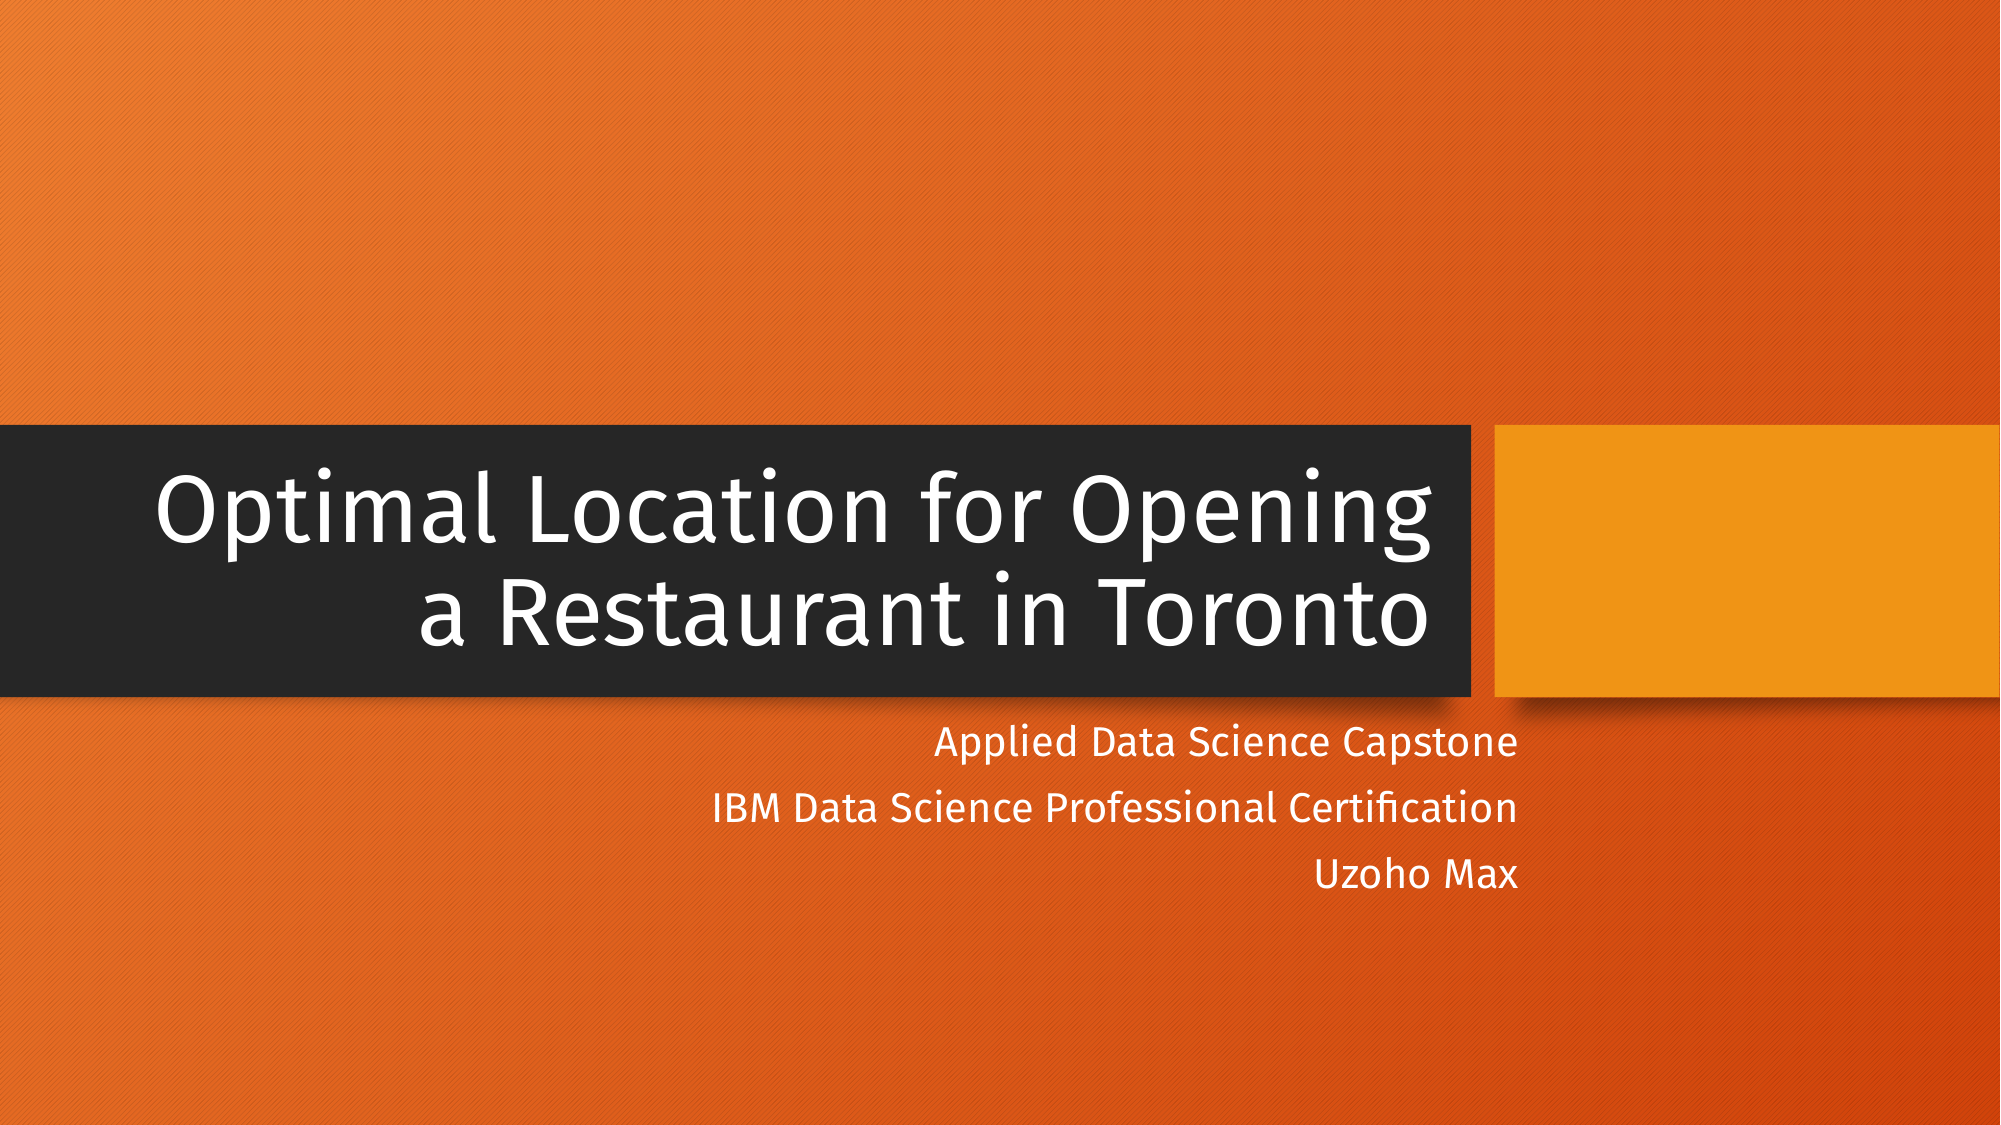

# Optimal Location for Opening a Restaurant in Toronto
Applied Data Science Capstone
IBM Data Science Professional Certification
Uzoho Max